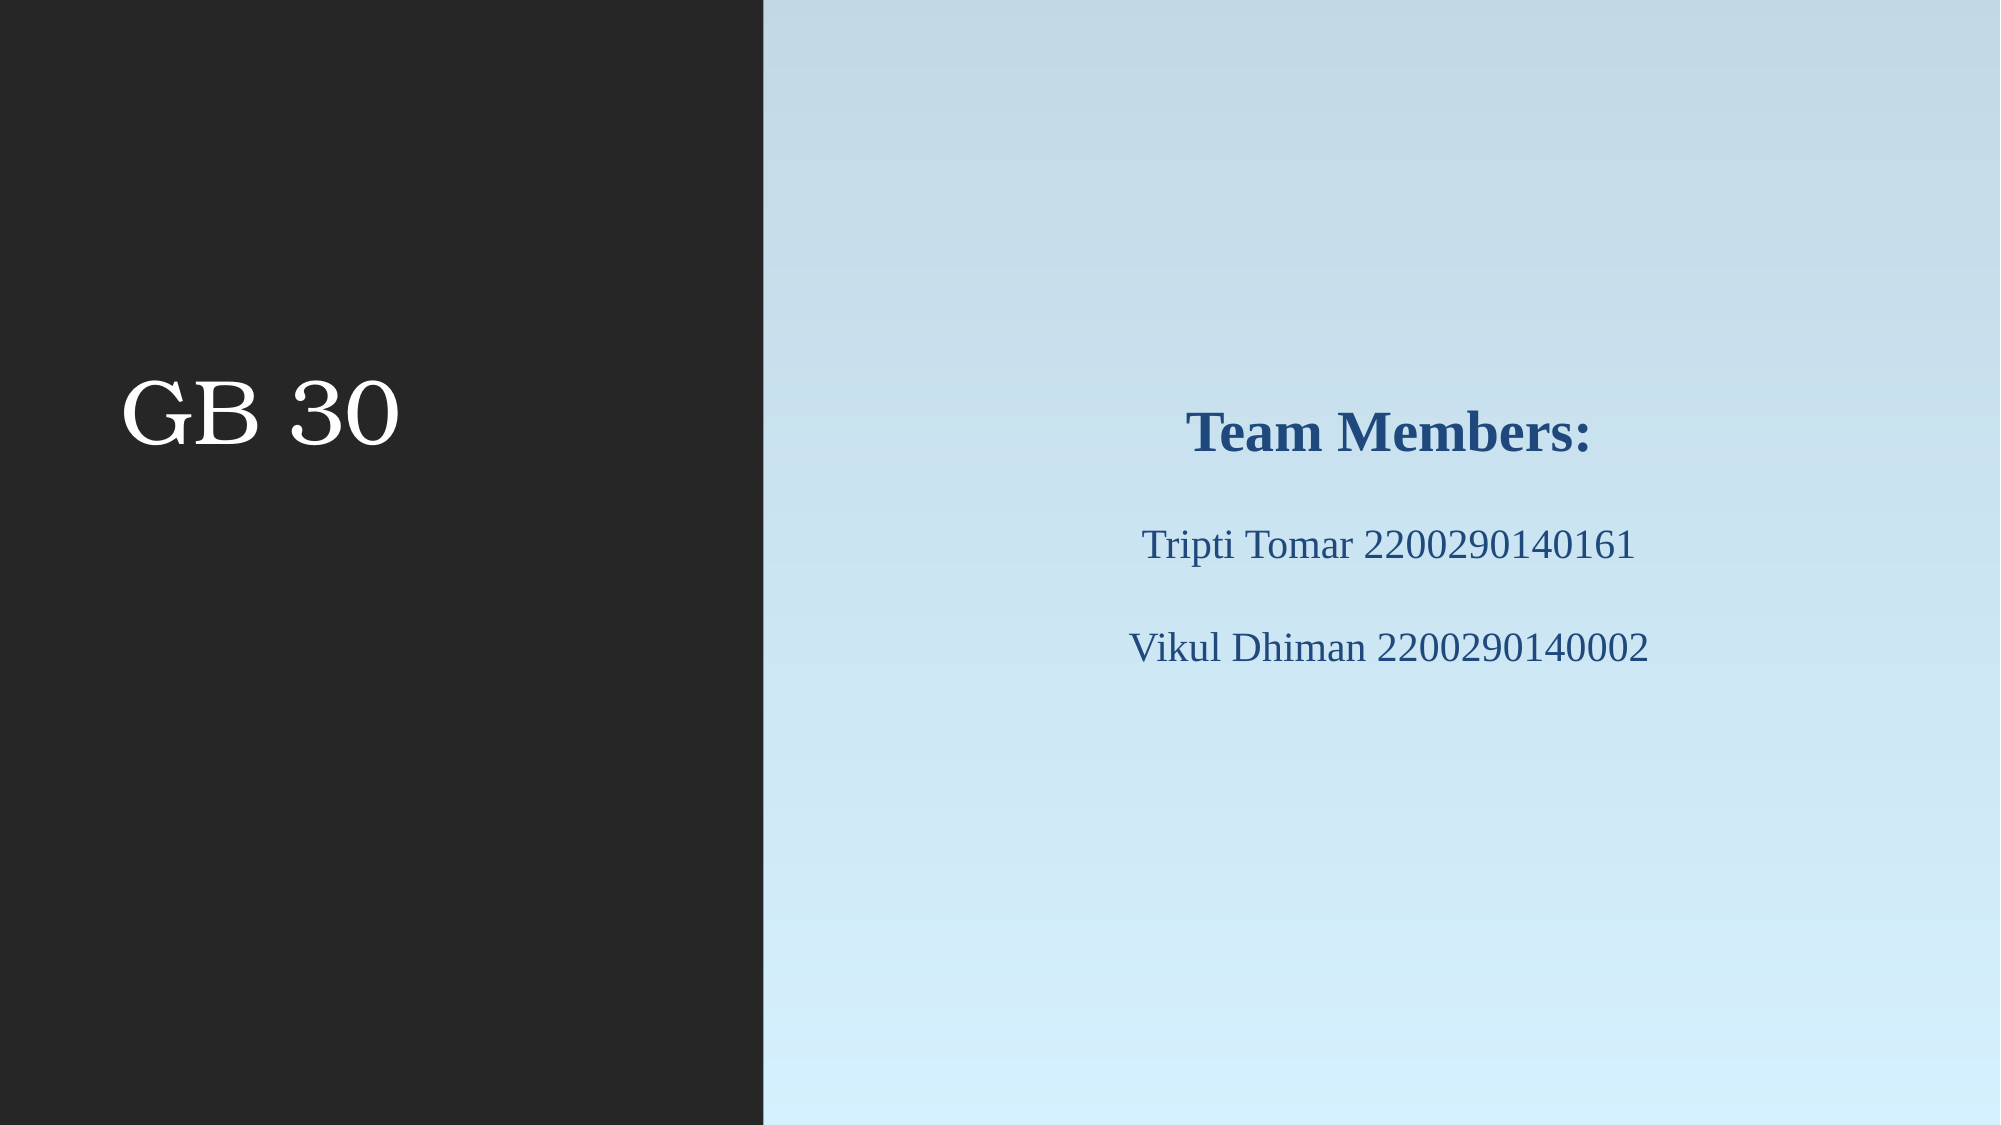

# GB 30

Team Members:
Tripti Tomar 2200290140161
Vikul Dhiman 2200290140002